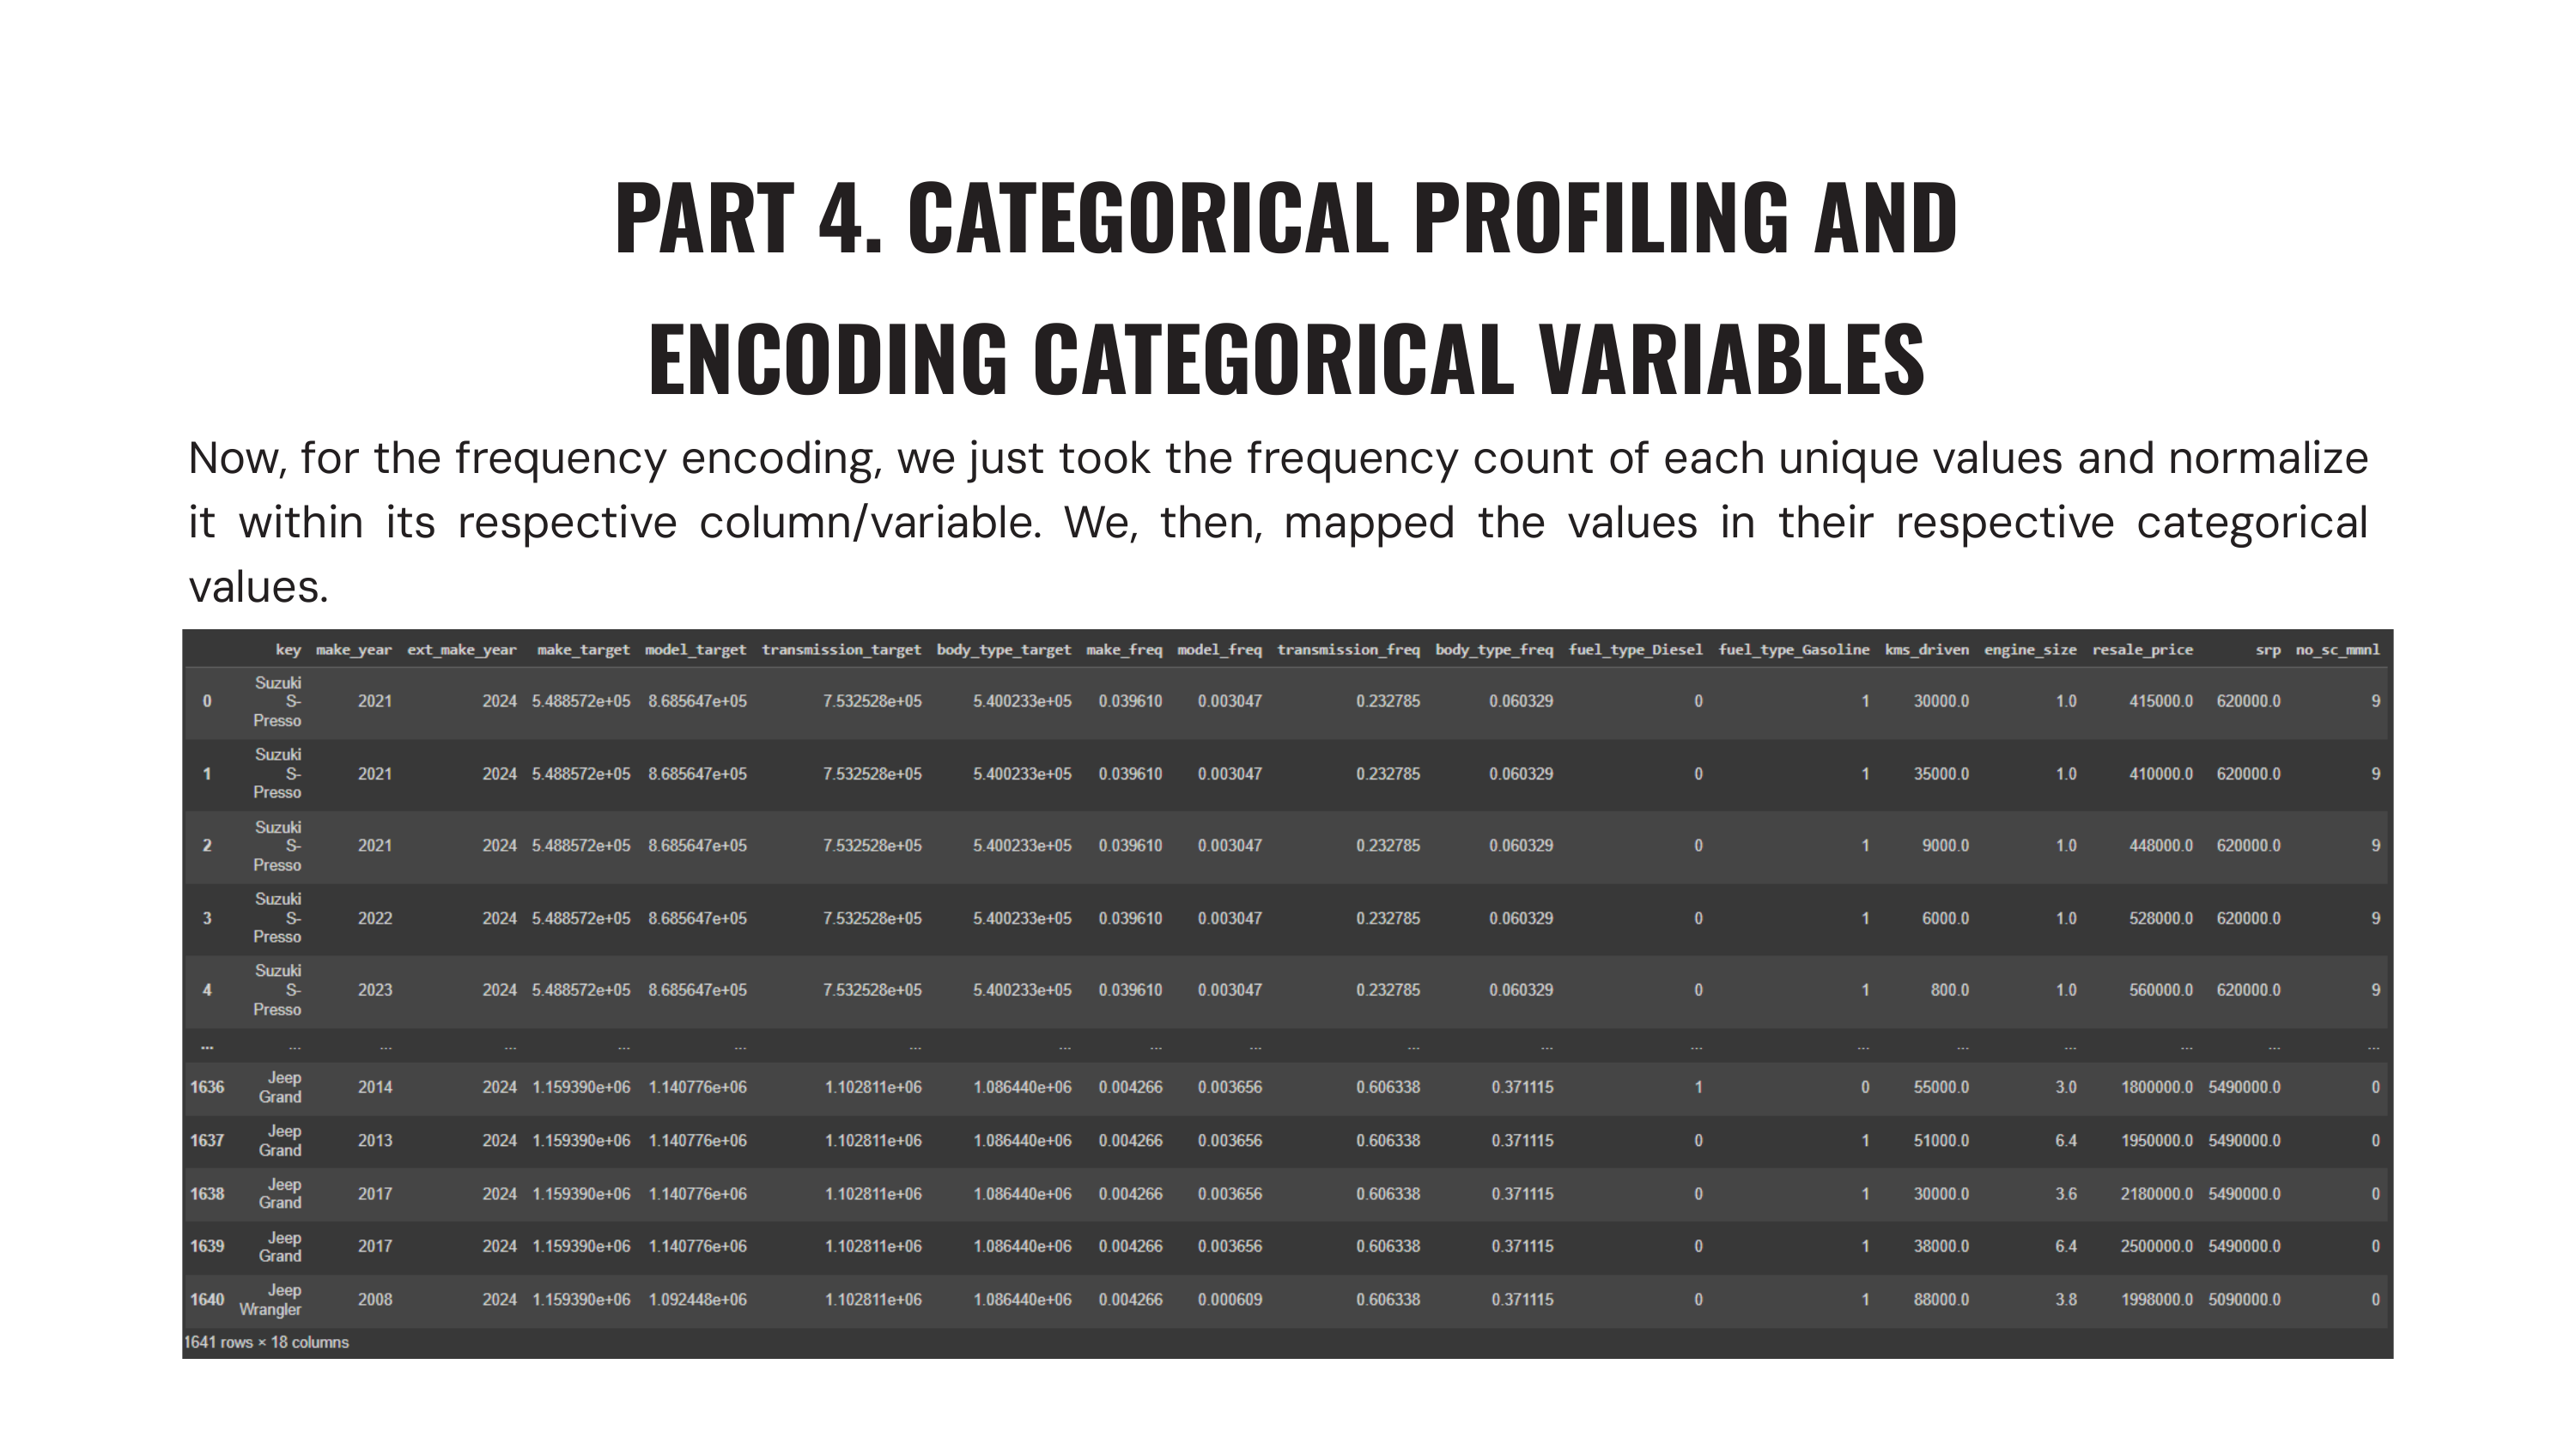

PART 4. CATEGORICAL PROFILING AND ENCODING CATEGORICAL VARIABLES
Now, for the frequency encoding, we just took the frequency count of each unique values and normalize it within its respective column/variable. We, then, mapped the values in their respective categorical values.